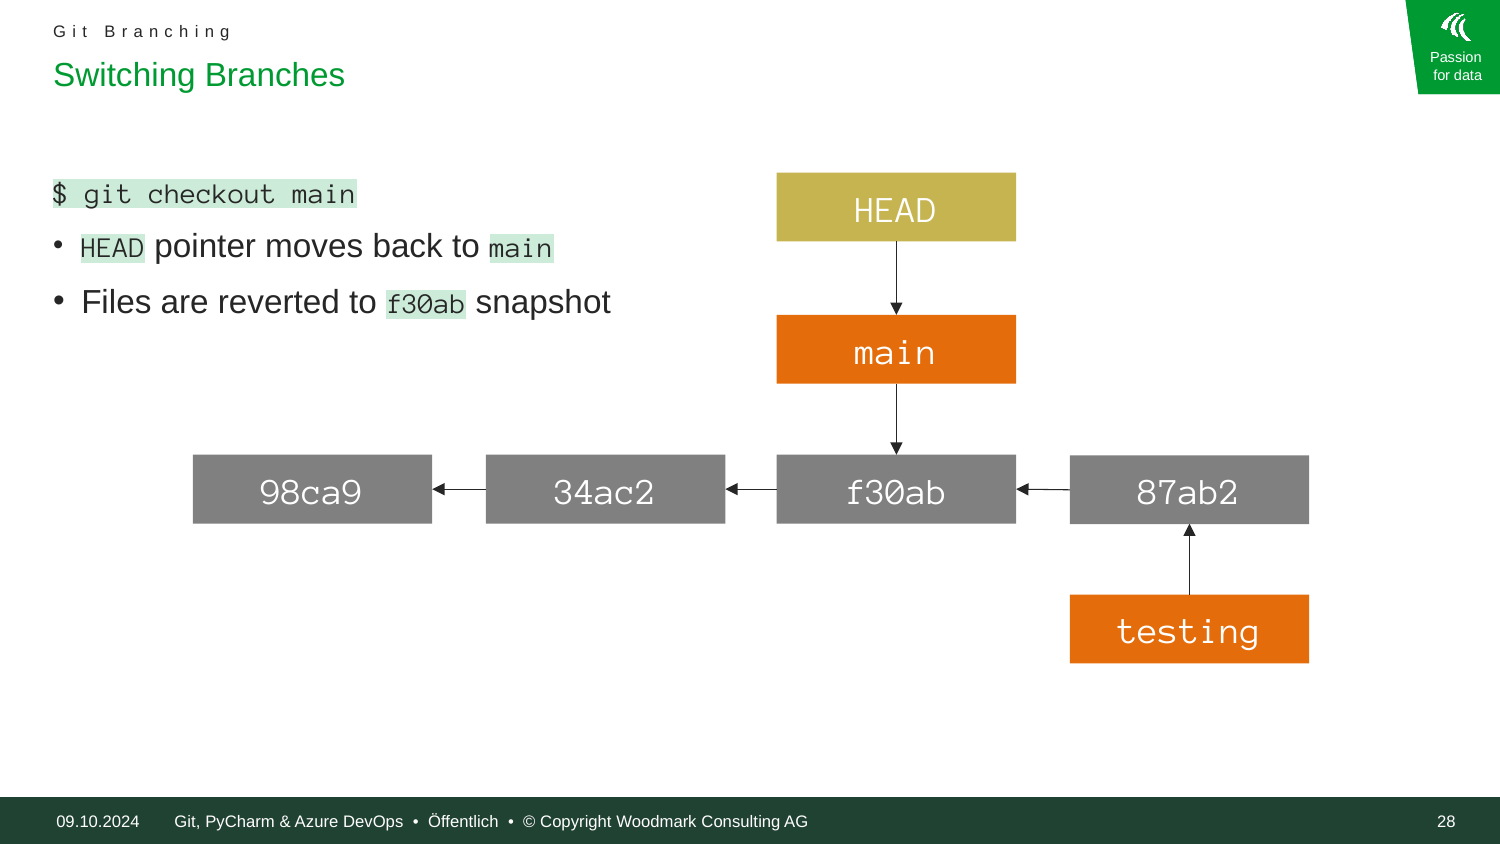

Git Branching
# Switching Branches
HEAD
$ git checkout main
HEAD pointer moves back to main
Files are reverted to f30ab snapshot
main
34ac2
98ca9
f30ab
87ab2
testing

09.10.2024
Git, PyCharm & Azure DevOps  •  Öffentlich  •  © Copyright Woodmark Consulting AG
28